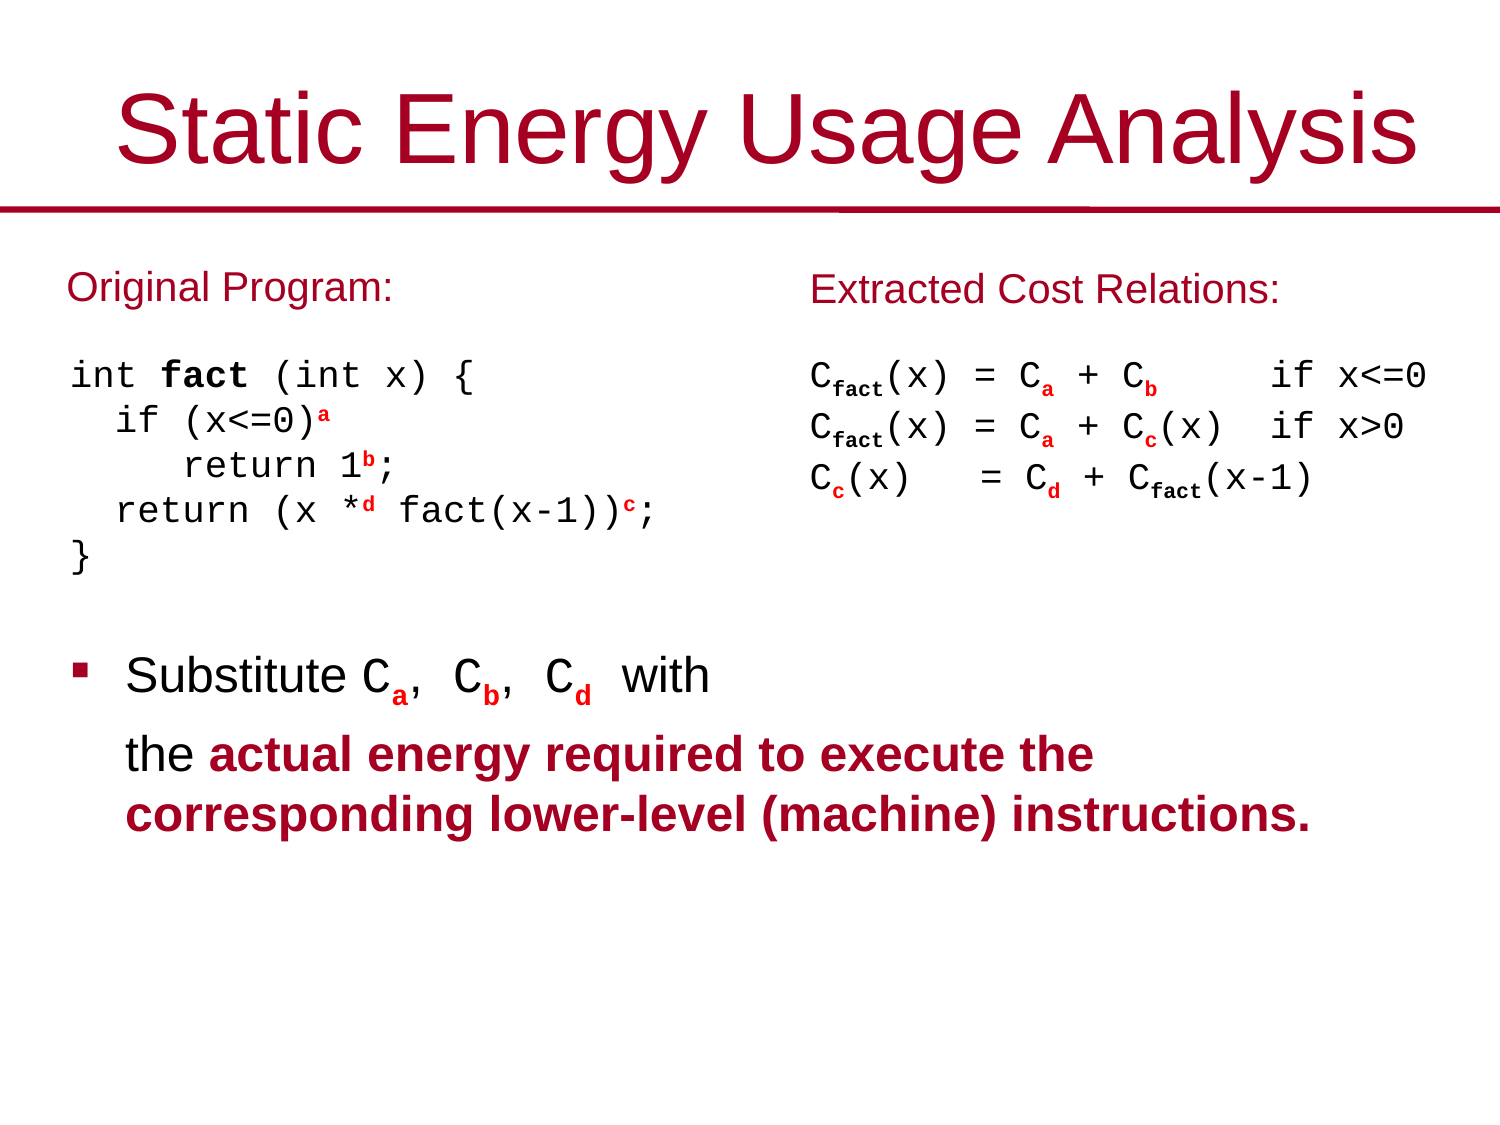

Static Energy Usage Analysis
Original Program:
Extracted Cost Relations:
int fact (int x) {
  if (x<=0)a
     return 1b;
  return (x *d fact(x-1))c;
}
Cfact(x) = Ca + Cb     if x<=0
Cfact(x) = Ca + Cc(x)  if x>0
Cc(x)   = Cd + Cfact(x-1)

Substitute Ca, Cb, Cd with
	the actual energy required to execute the corresponding lower-level (machine) instructions.